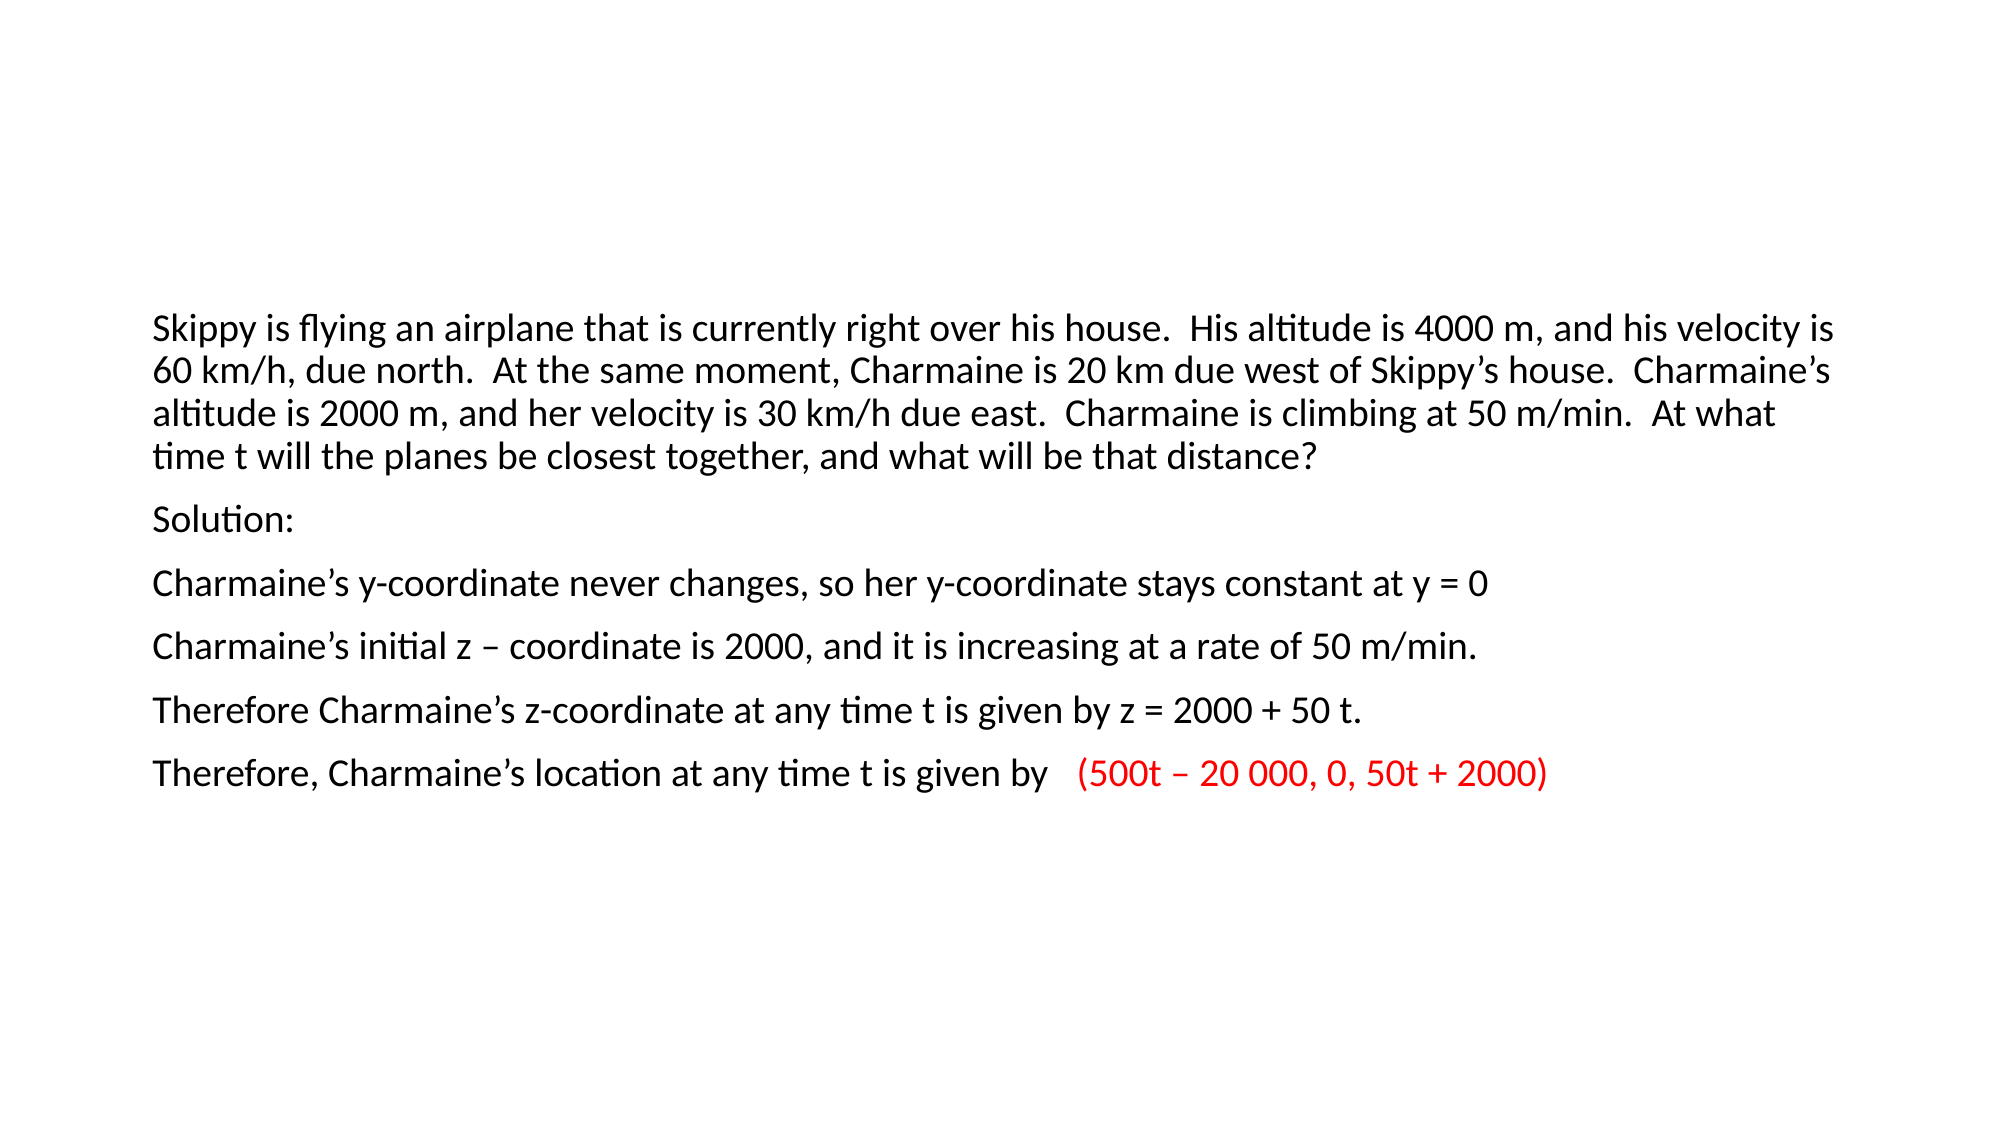

#
Skippy is flying an airplane that is currently right over his house.  His altitude is 4000 m, and his velocity is 60 km/h, due north.  At the same moment, Charmaine is 20 km due west of Skippy’s house.  Charmaine’s altitude is 2000 m, and her velocity is 30 km/h due east.  Charmaine is climbing at 50 m/min.  At what time t will the planes be closest together, and what will be that distance?
Solution:
Charmaine’s y-coordinate never changes, so her y-coordinate stays constant at y = 0
Charmaine’s initial z – coordinate is 2000, and it is increasing at a rate of 50 m/min.
Therefore Charmaine’s z-coordinate at any time t is given by z = 2000 + 50 t.
Therefore, Charmaine’s location at any time t is given by   (500t – 20 000, 0, 50t + 2000)